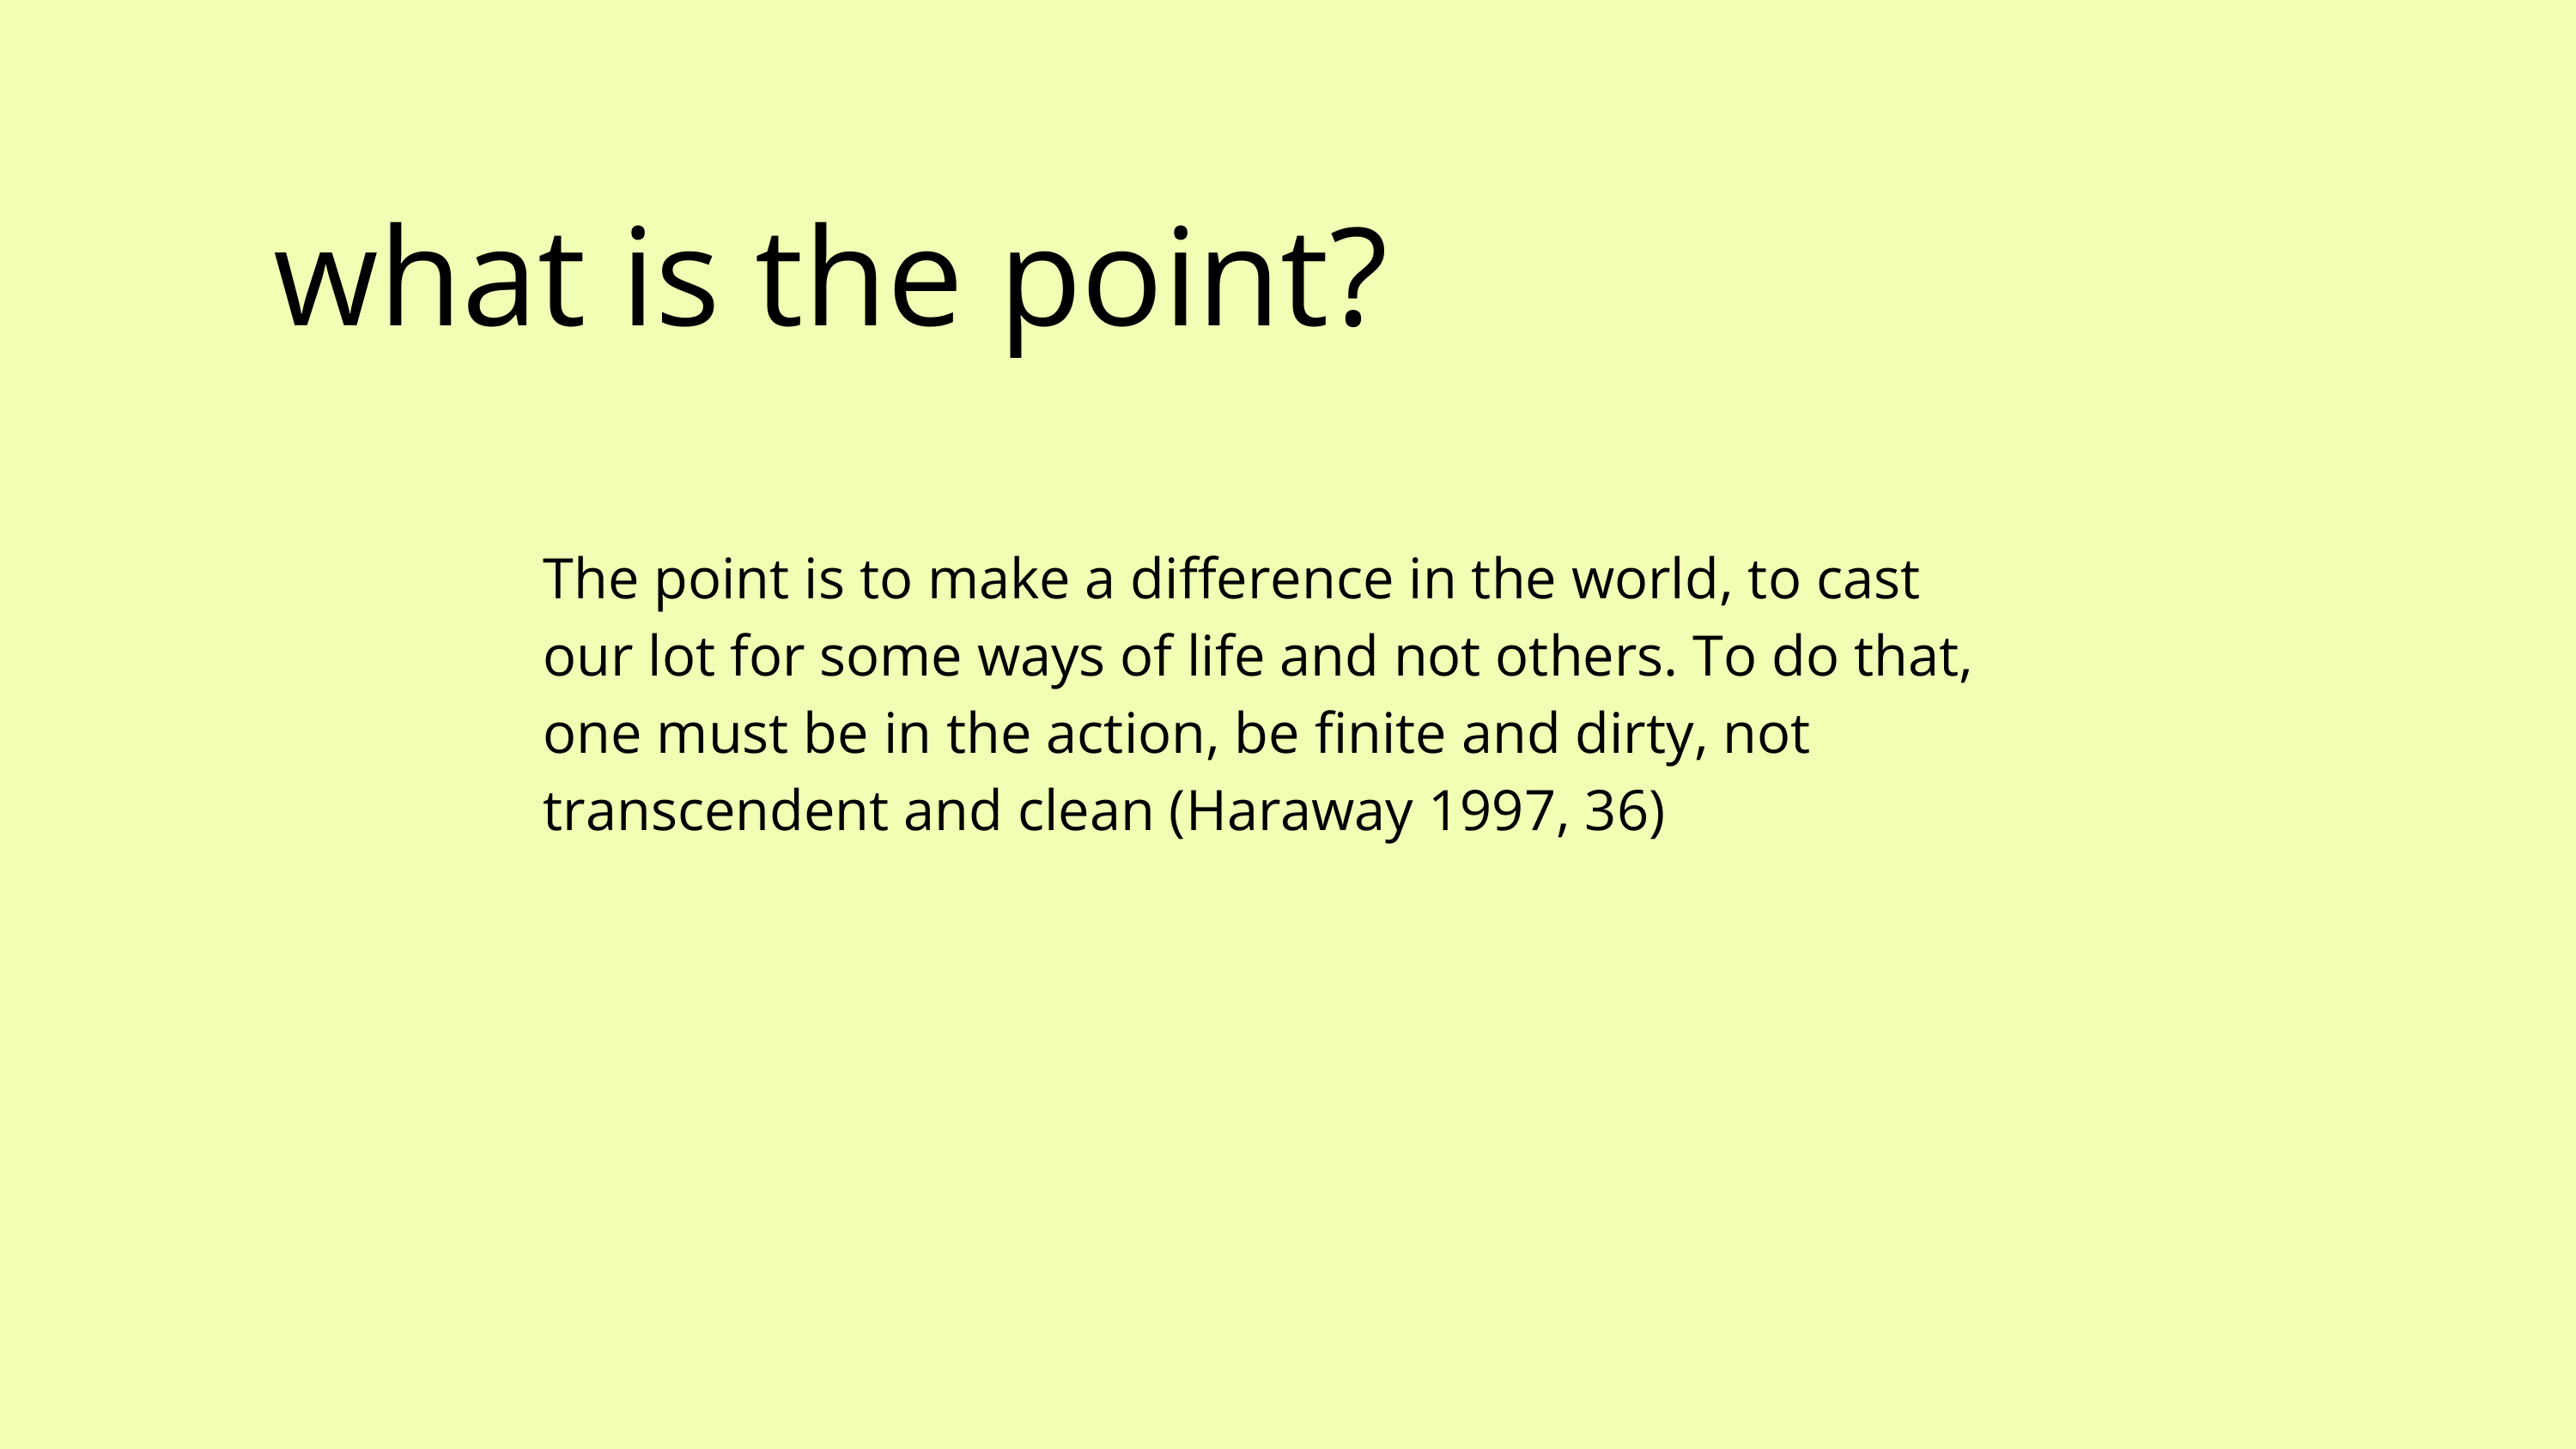

what is the point?
The point is to make a difference in the world, to cast our lot for some ways of life and not others. To do that, one must be in the action, be finite and dirty, not transcendent and clean (Haraway 1997, 36)